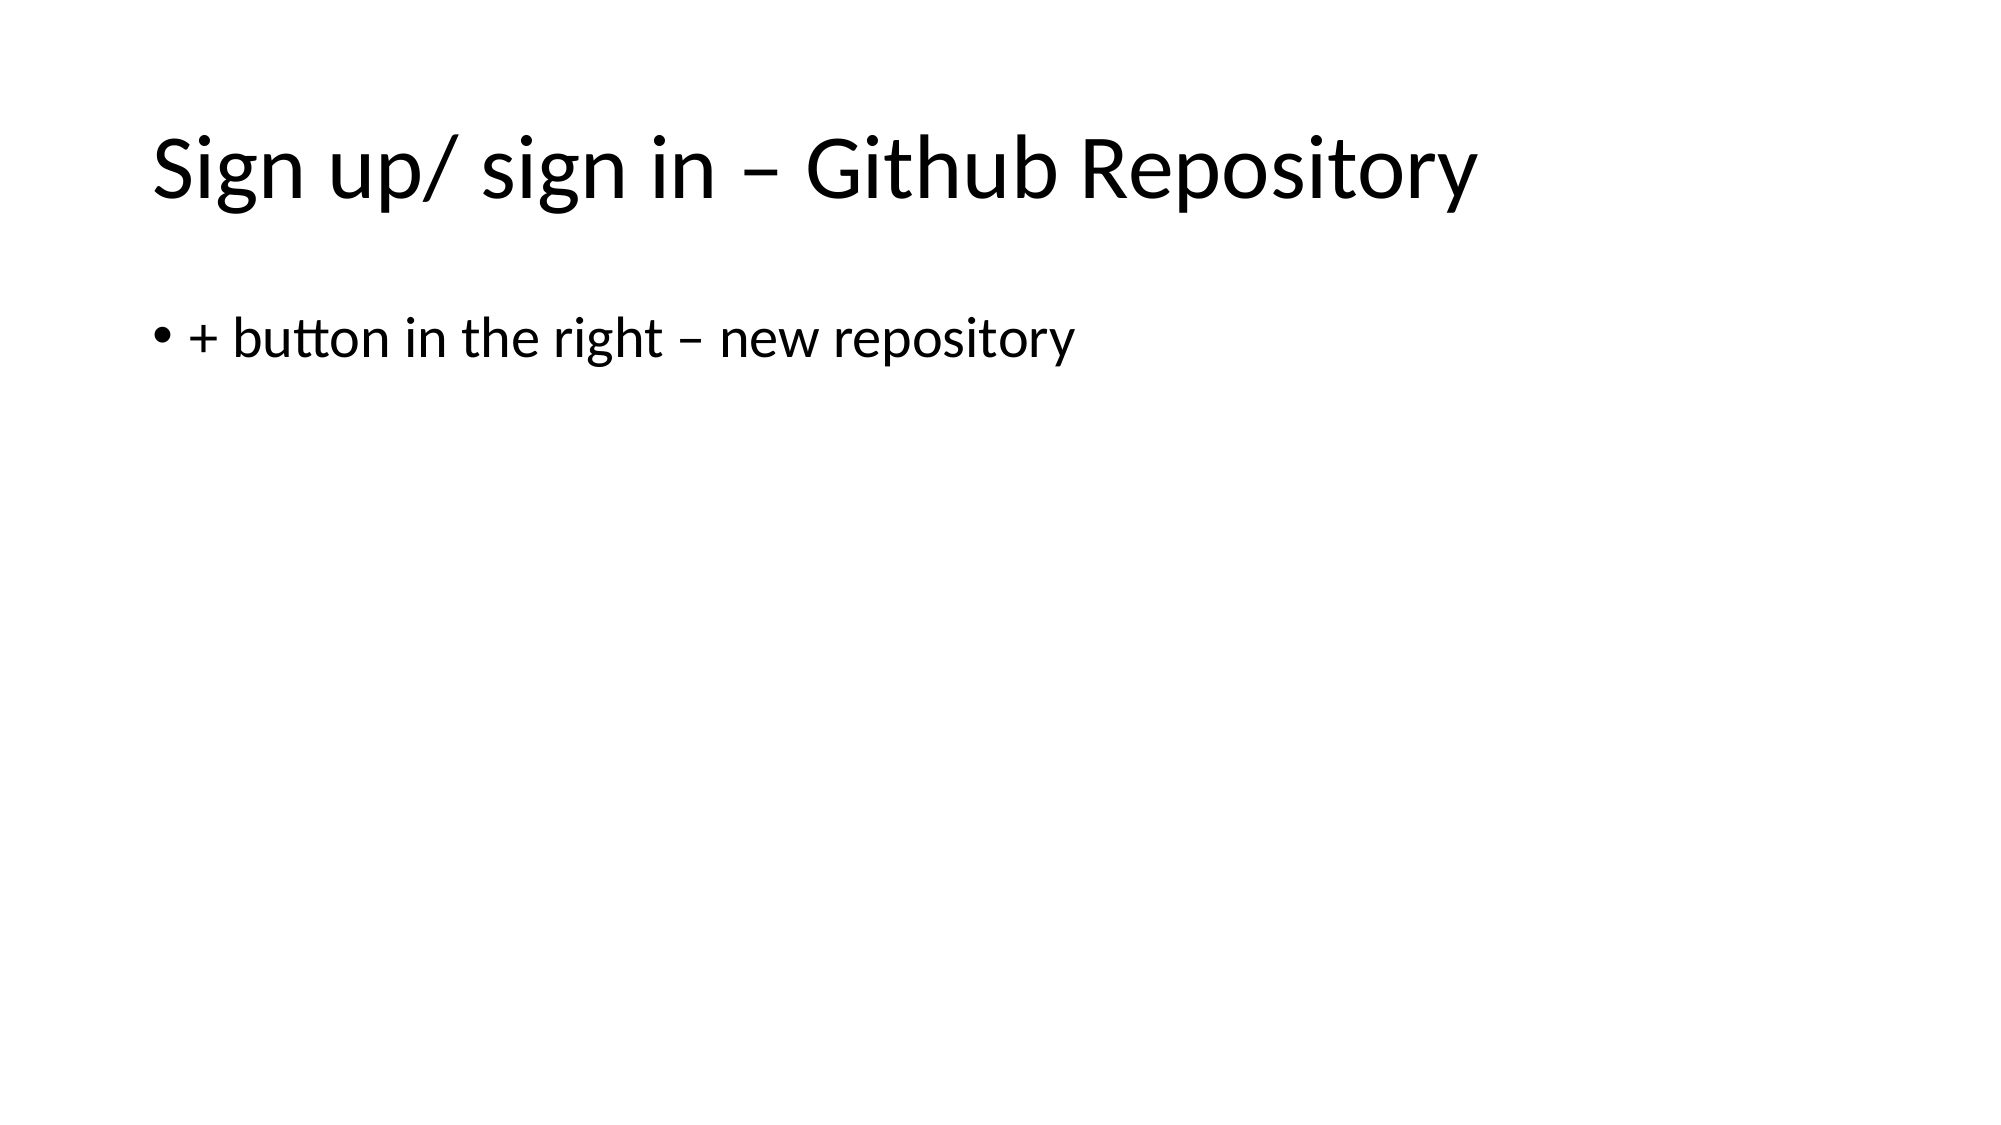

# Sign up/ sign in – Github Repository
+ button in the right – new repository